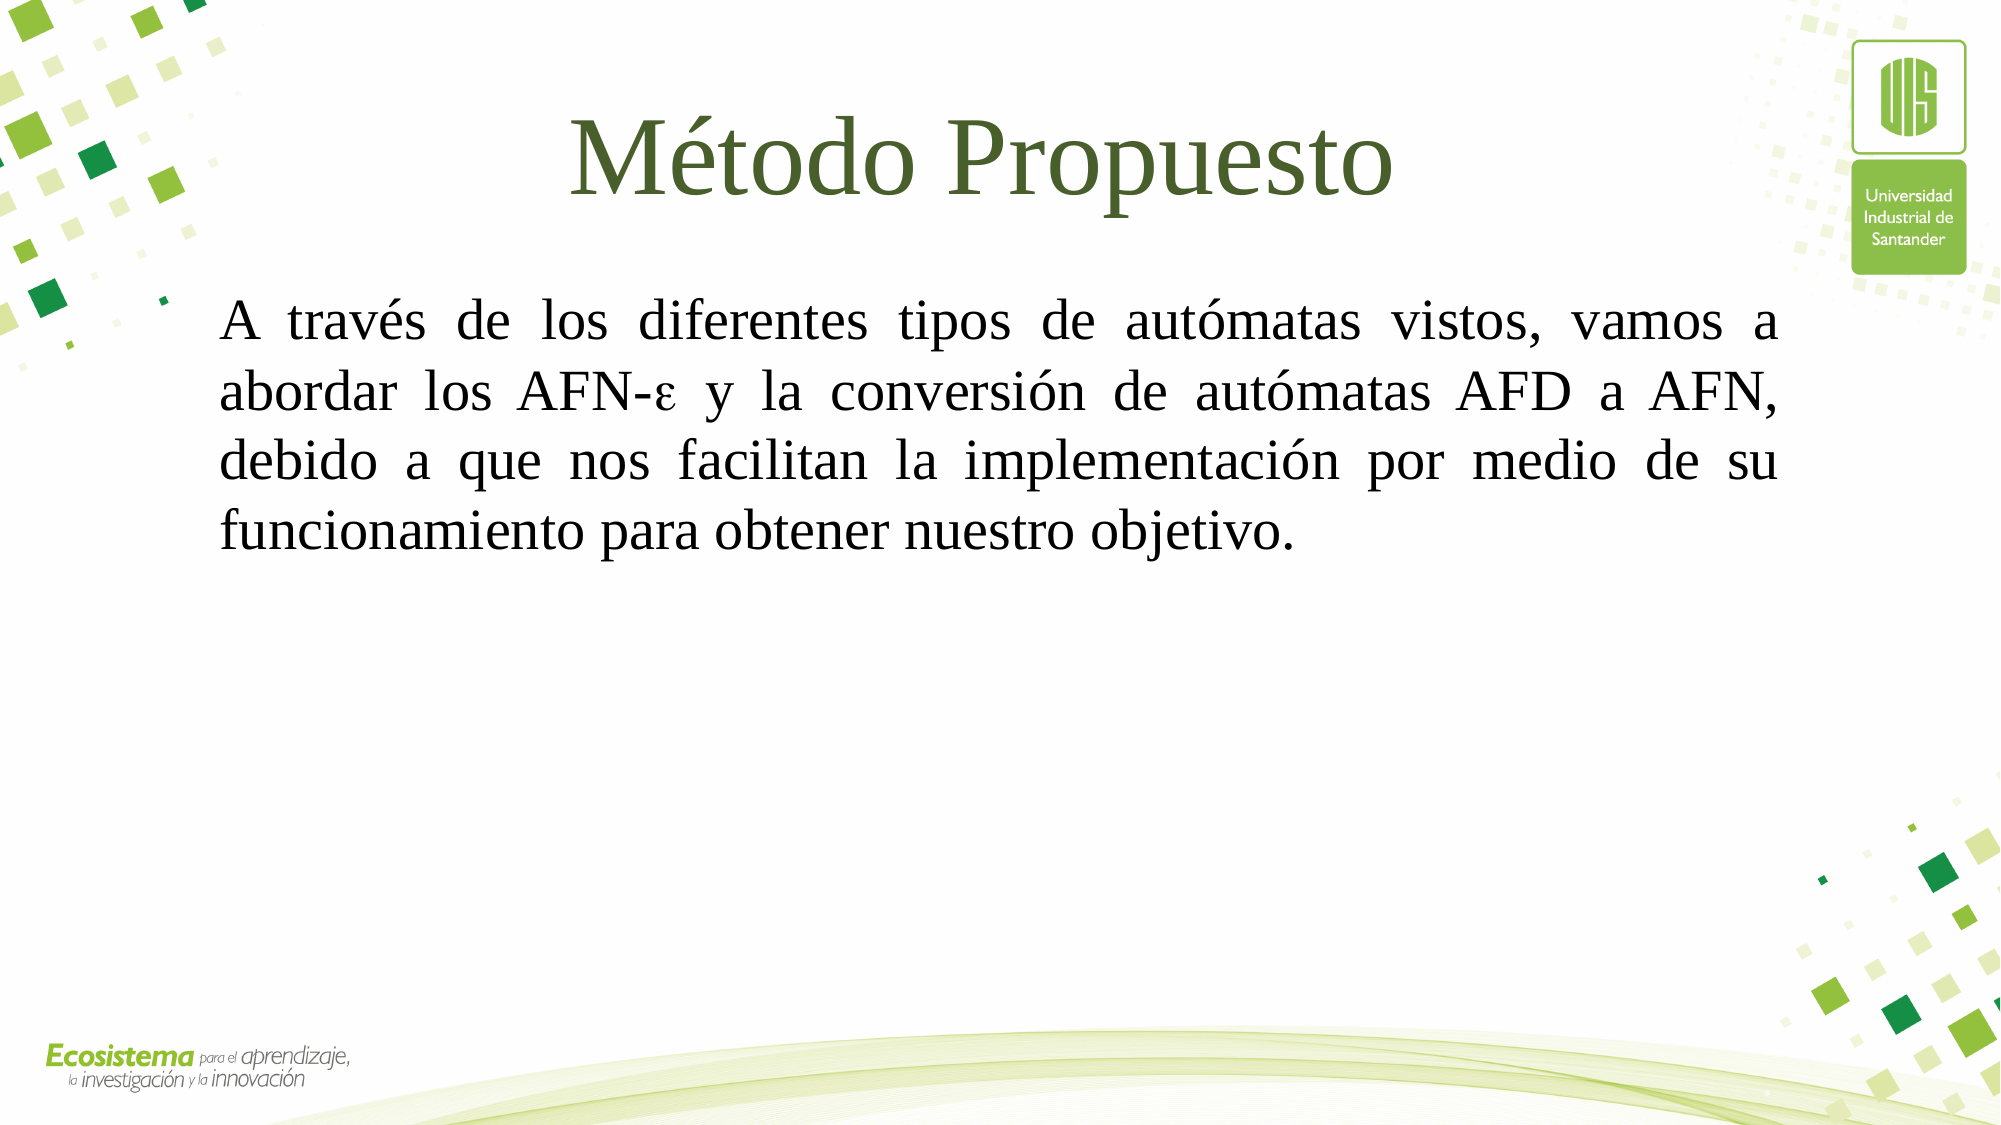

# Método Propuesto
A través de los diferentes tipos de autómatas vistos, vamos a abordar los AFN-ε y la conversión de autómatas AFD a AFN, debido a que nos facilitan la implementación por medio de su funcionamiento para obtener nuestro objetivo.